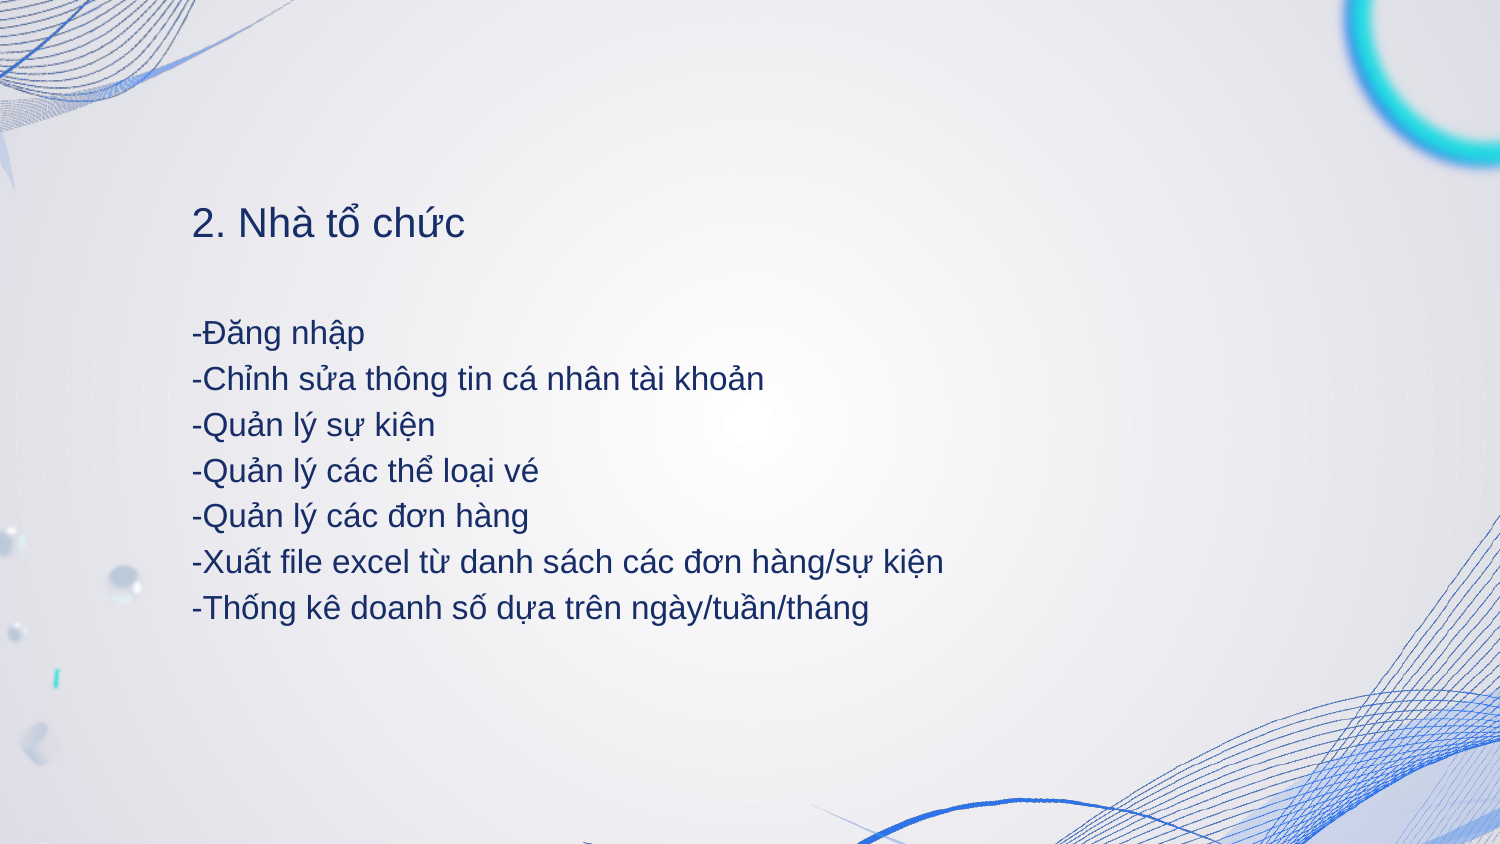

2. Nhà tổ chức
-Đăng nhập
-Chỉnh sửa thông tin cá nhân tài khoản
-Quản lý sự kiện
-Quản lý các thể loại vé
-Quản lý các đơn hàng
-Xuất file excel từ danh sách các đơn hàng/sự kiện
-Thống kê doanh số dựa trên ngày/tuần/tháng